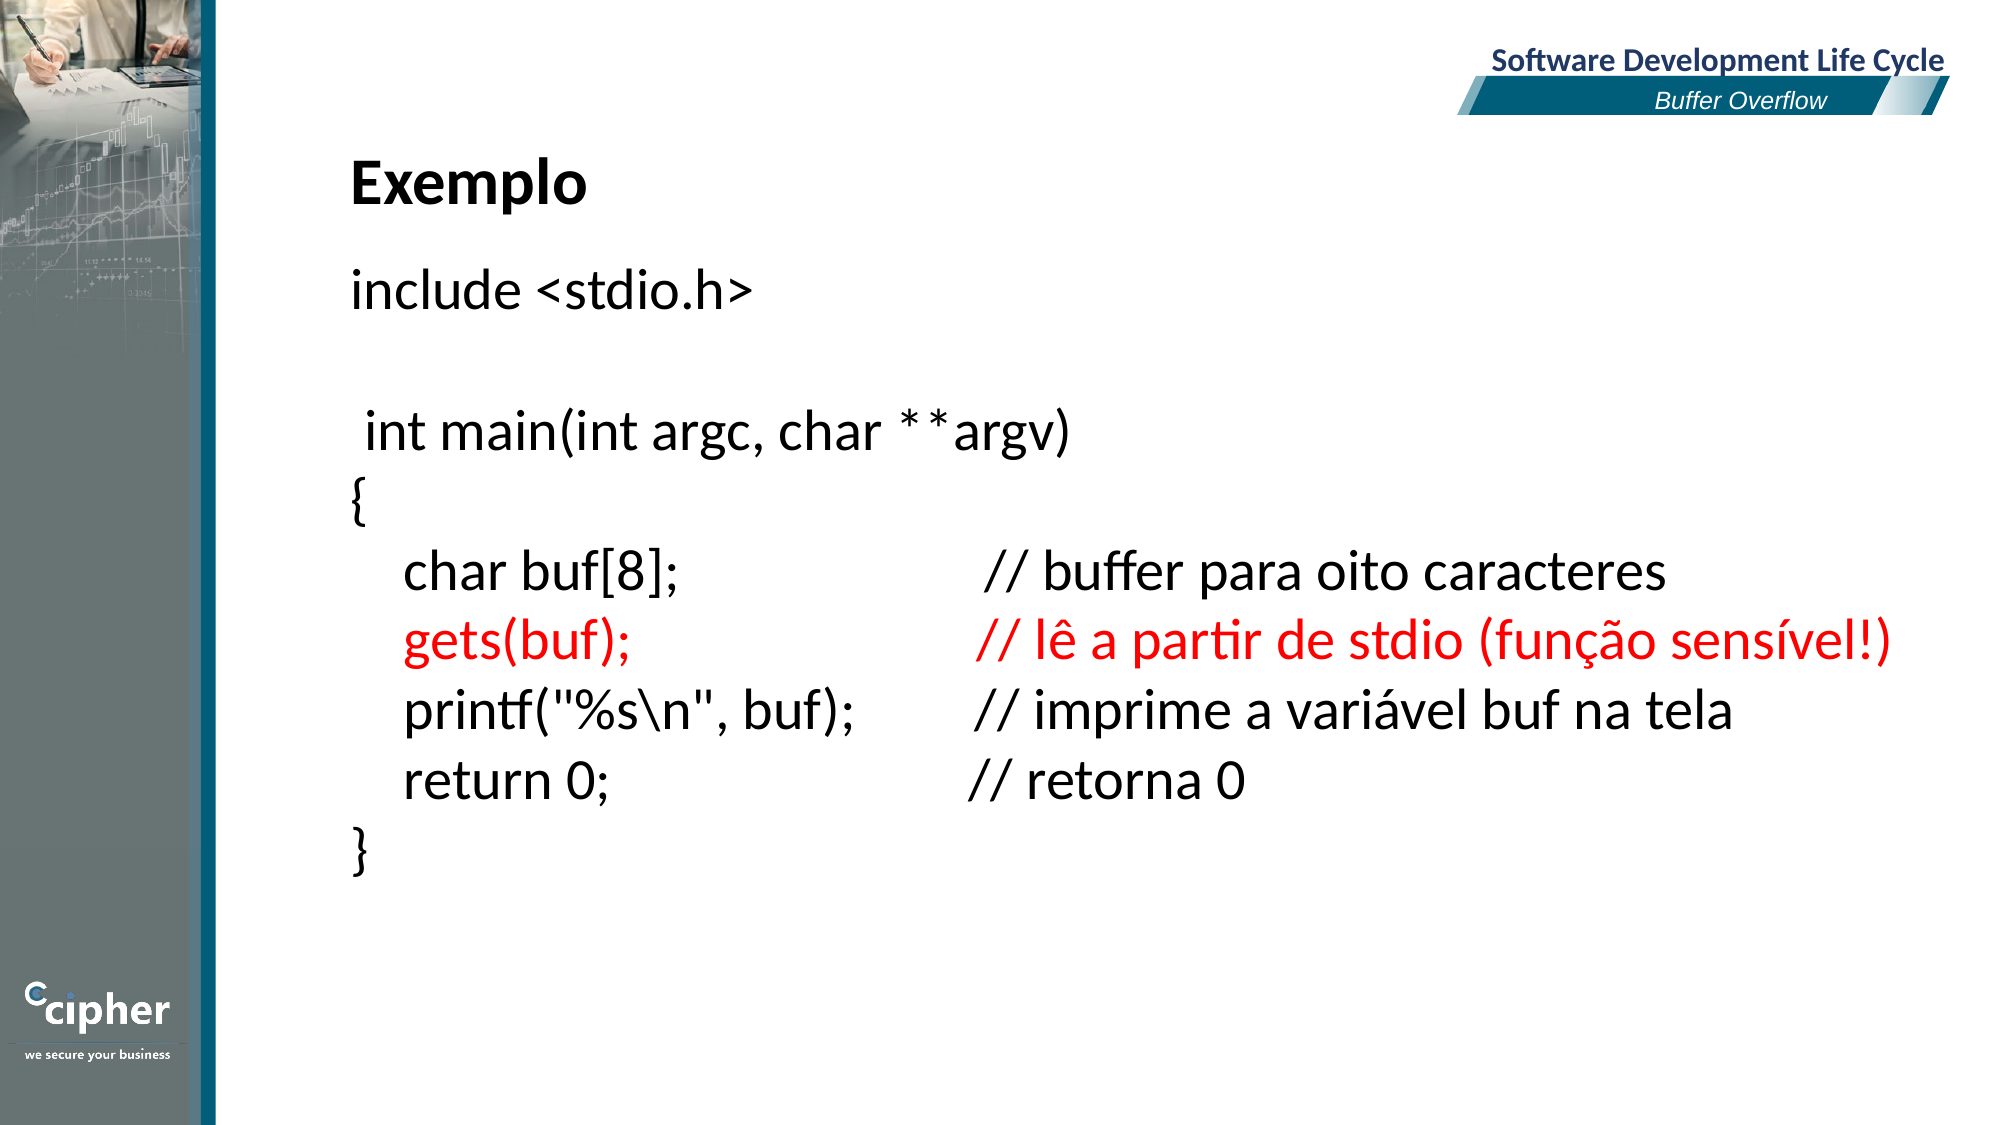

Software Development Life Cycle
Buffer Overflow

Exemplo
include <stdio.h>

 int main(int argc, char **argv)
{
    char buf[8];                       // buffer para oito caracteres
    gets(buf);                          // lê a partir de stdio (função sensível!)
    printf("%s\n", buf);         // imprime a variável buf na tela
    return 0;                           // retorna 0
}